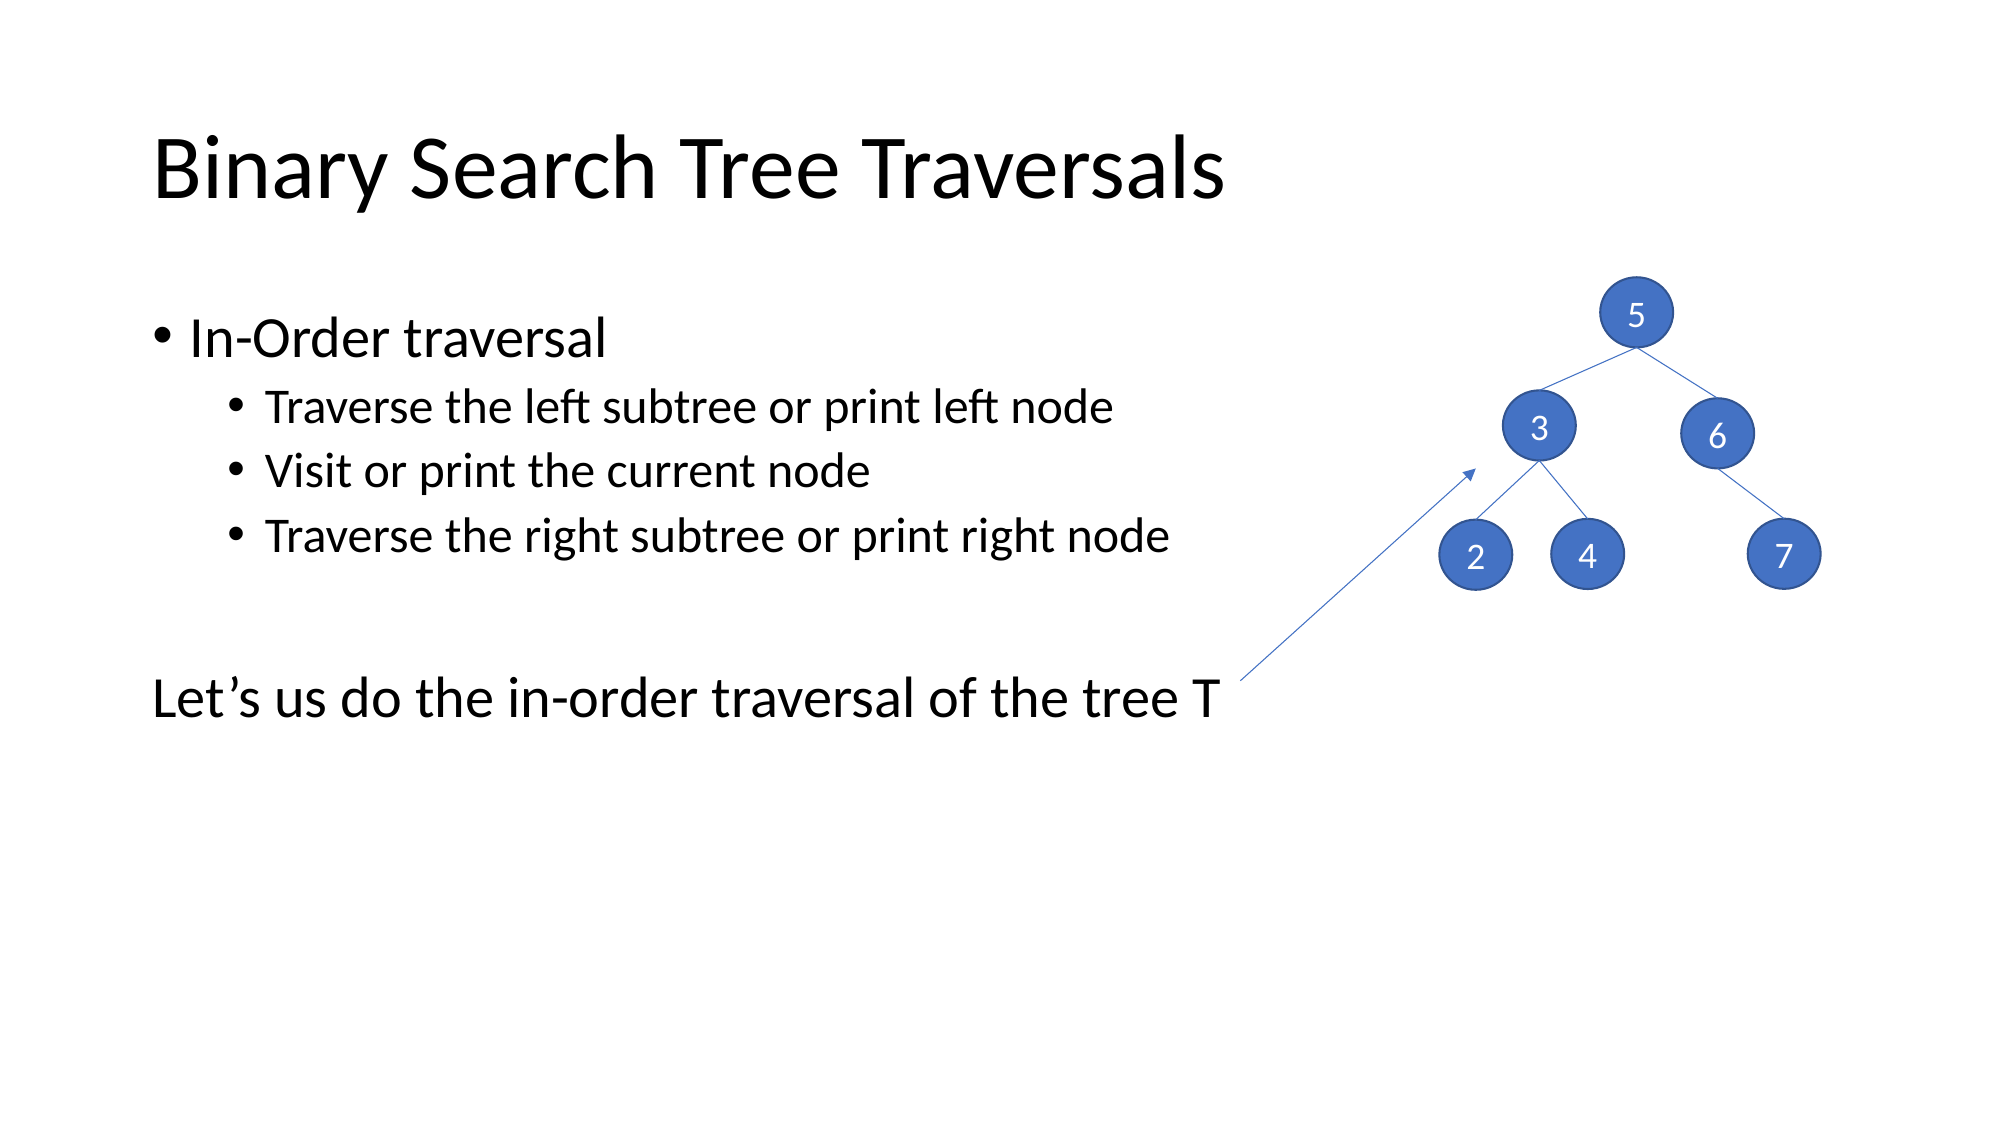

# Binary Search Tree Traversals
5
In-Order traversal
Traverse the left subtree or print left node
Visit or print the current node
Traverse the right subtree or print right node

Let’s us do the in-order traversal of the tree T

3
6
7
4
2